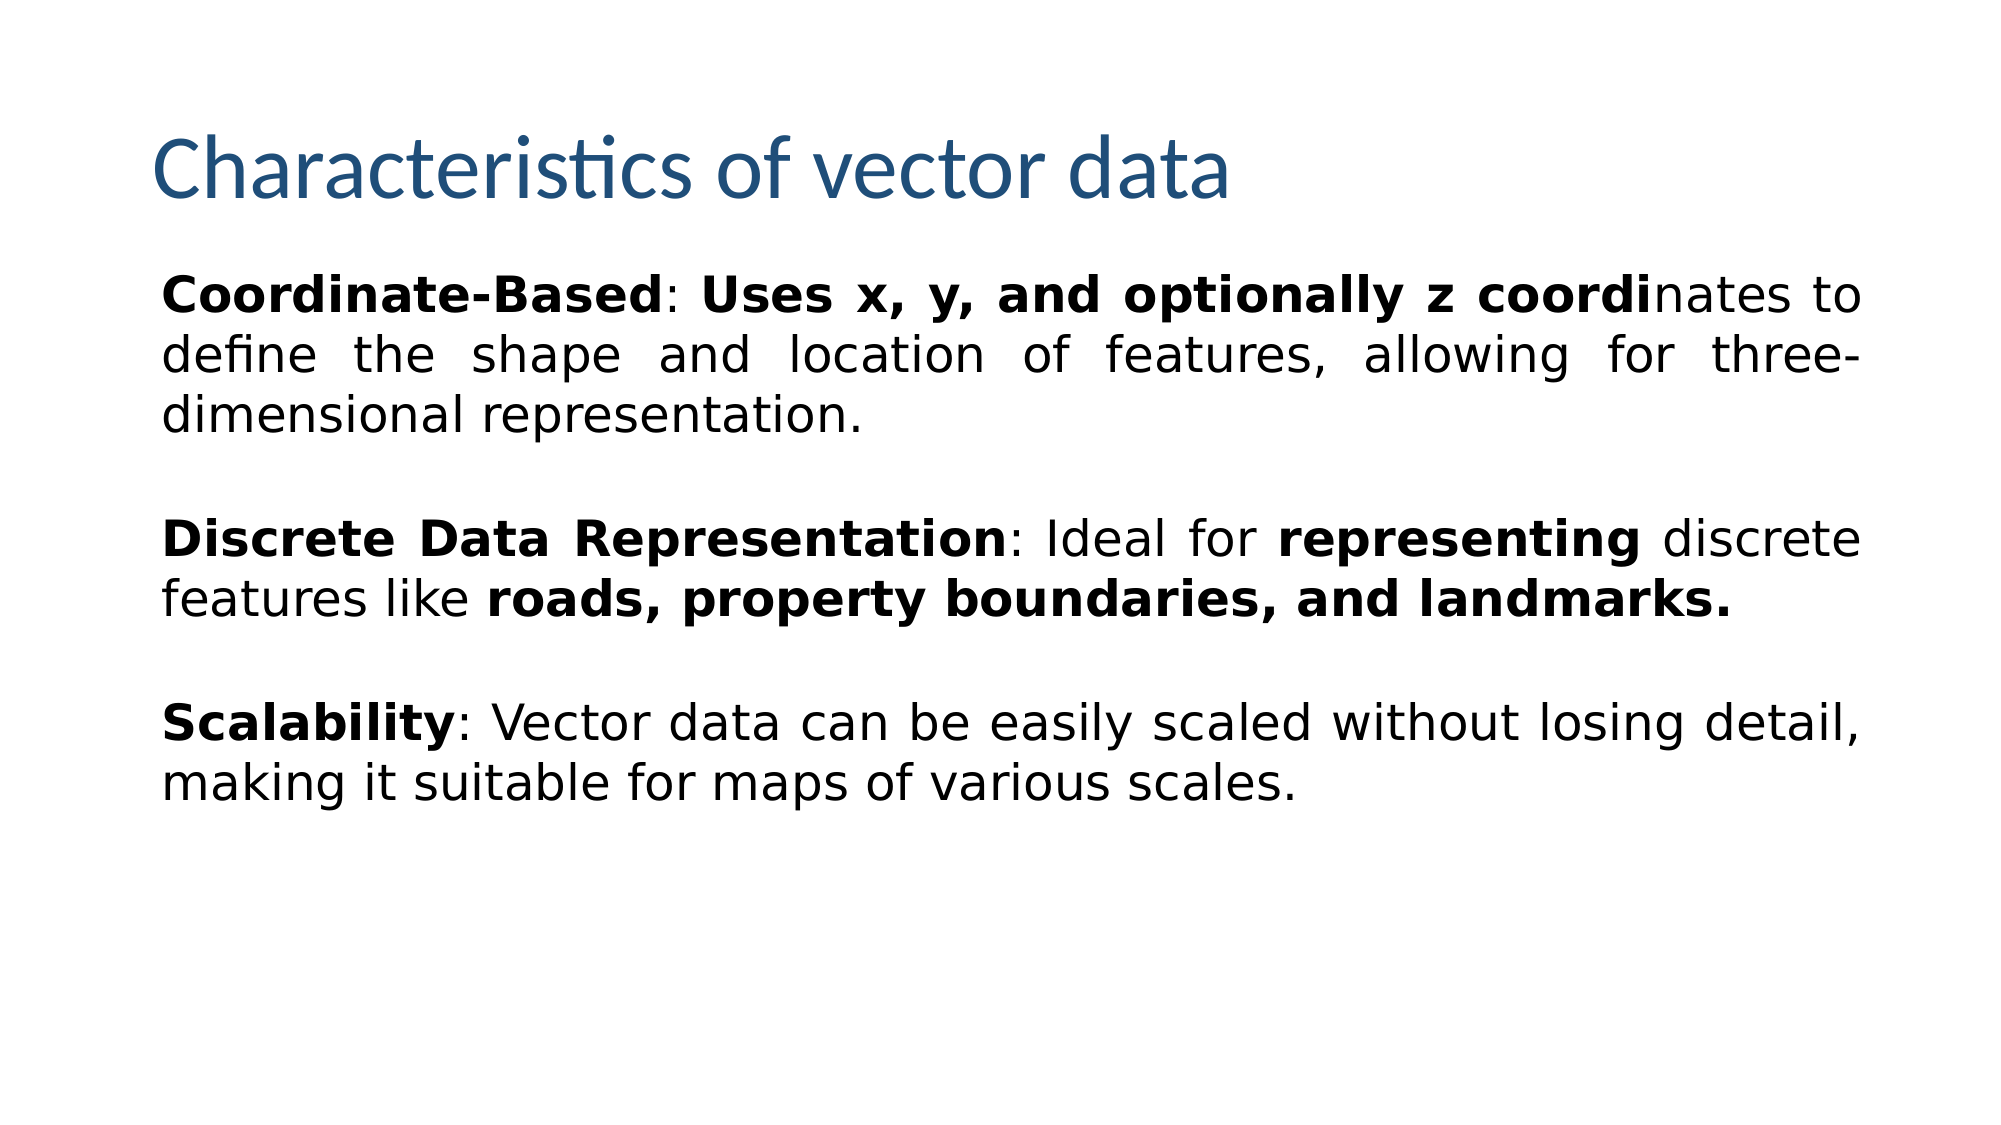

# Characteristics of vector data
Coordinate-Based: Uses x, y, and optionally z coordinates to define the shape and location of features, allowing for three-dimensional representation.

Discrete Data Representation: Ideal for representing discrete features like roads, property boundaries, and landmarks.

Scalability: Vector data can be easily scaled without losing detail, making it suitable for maps of various scales.